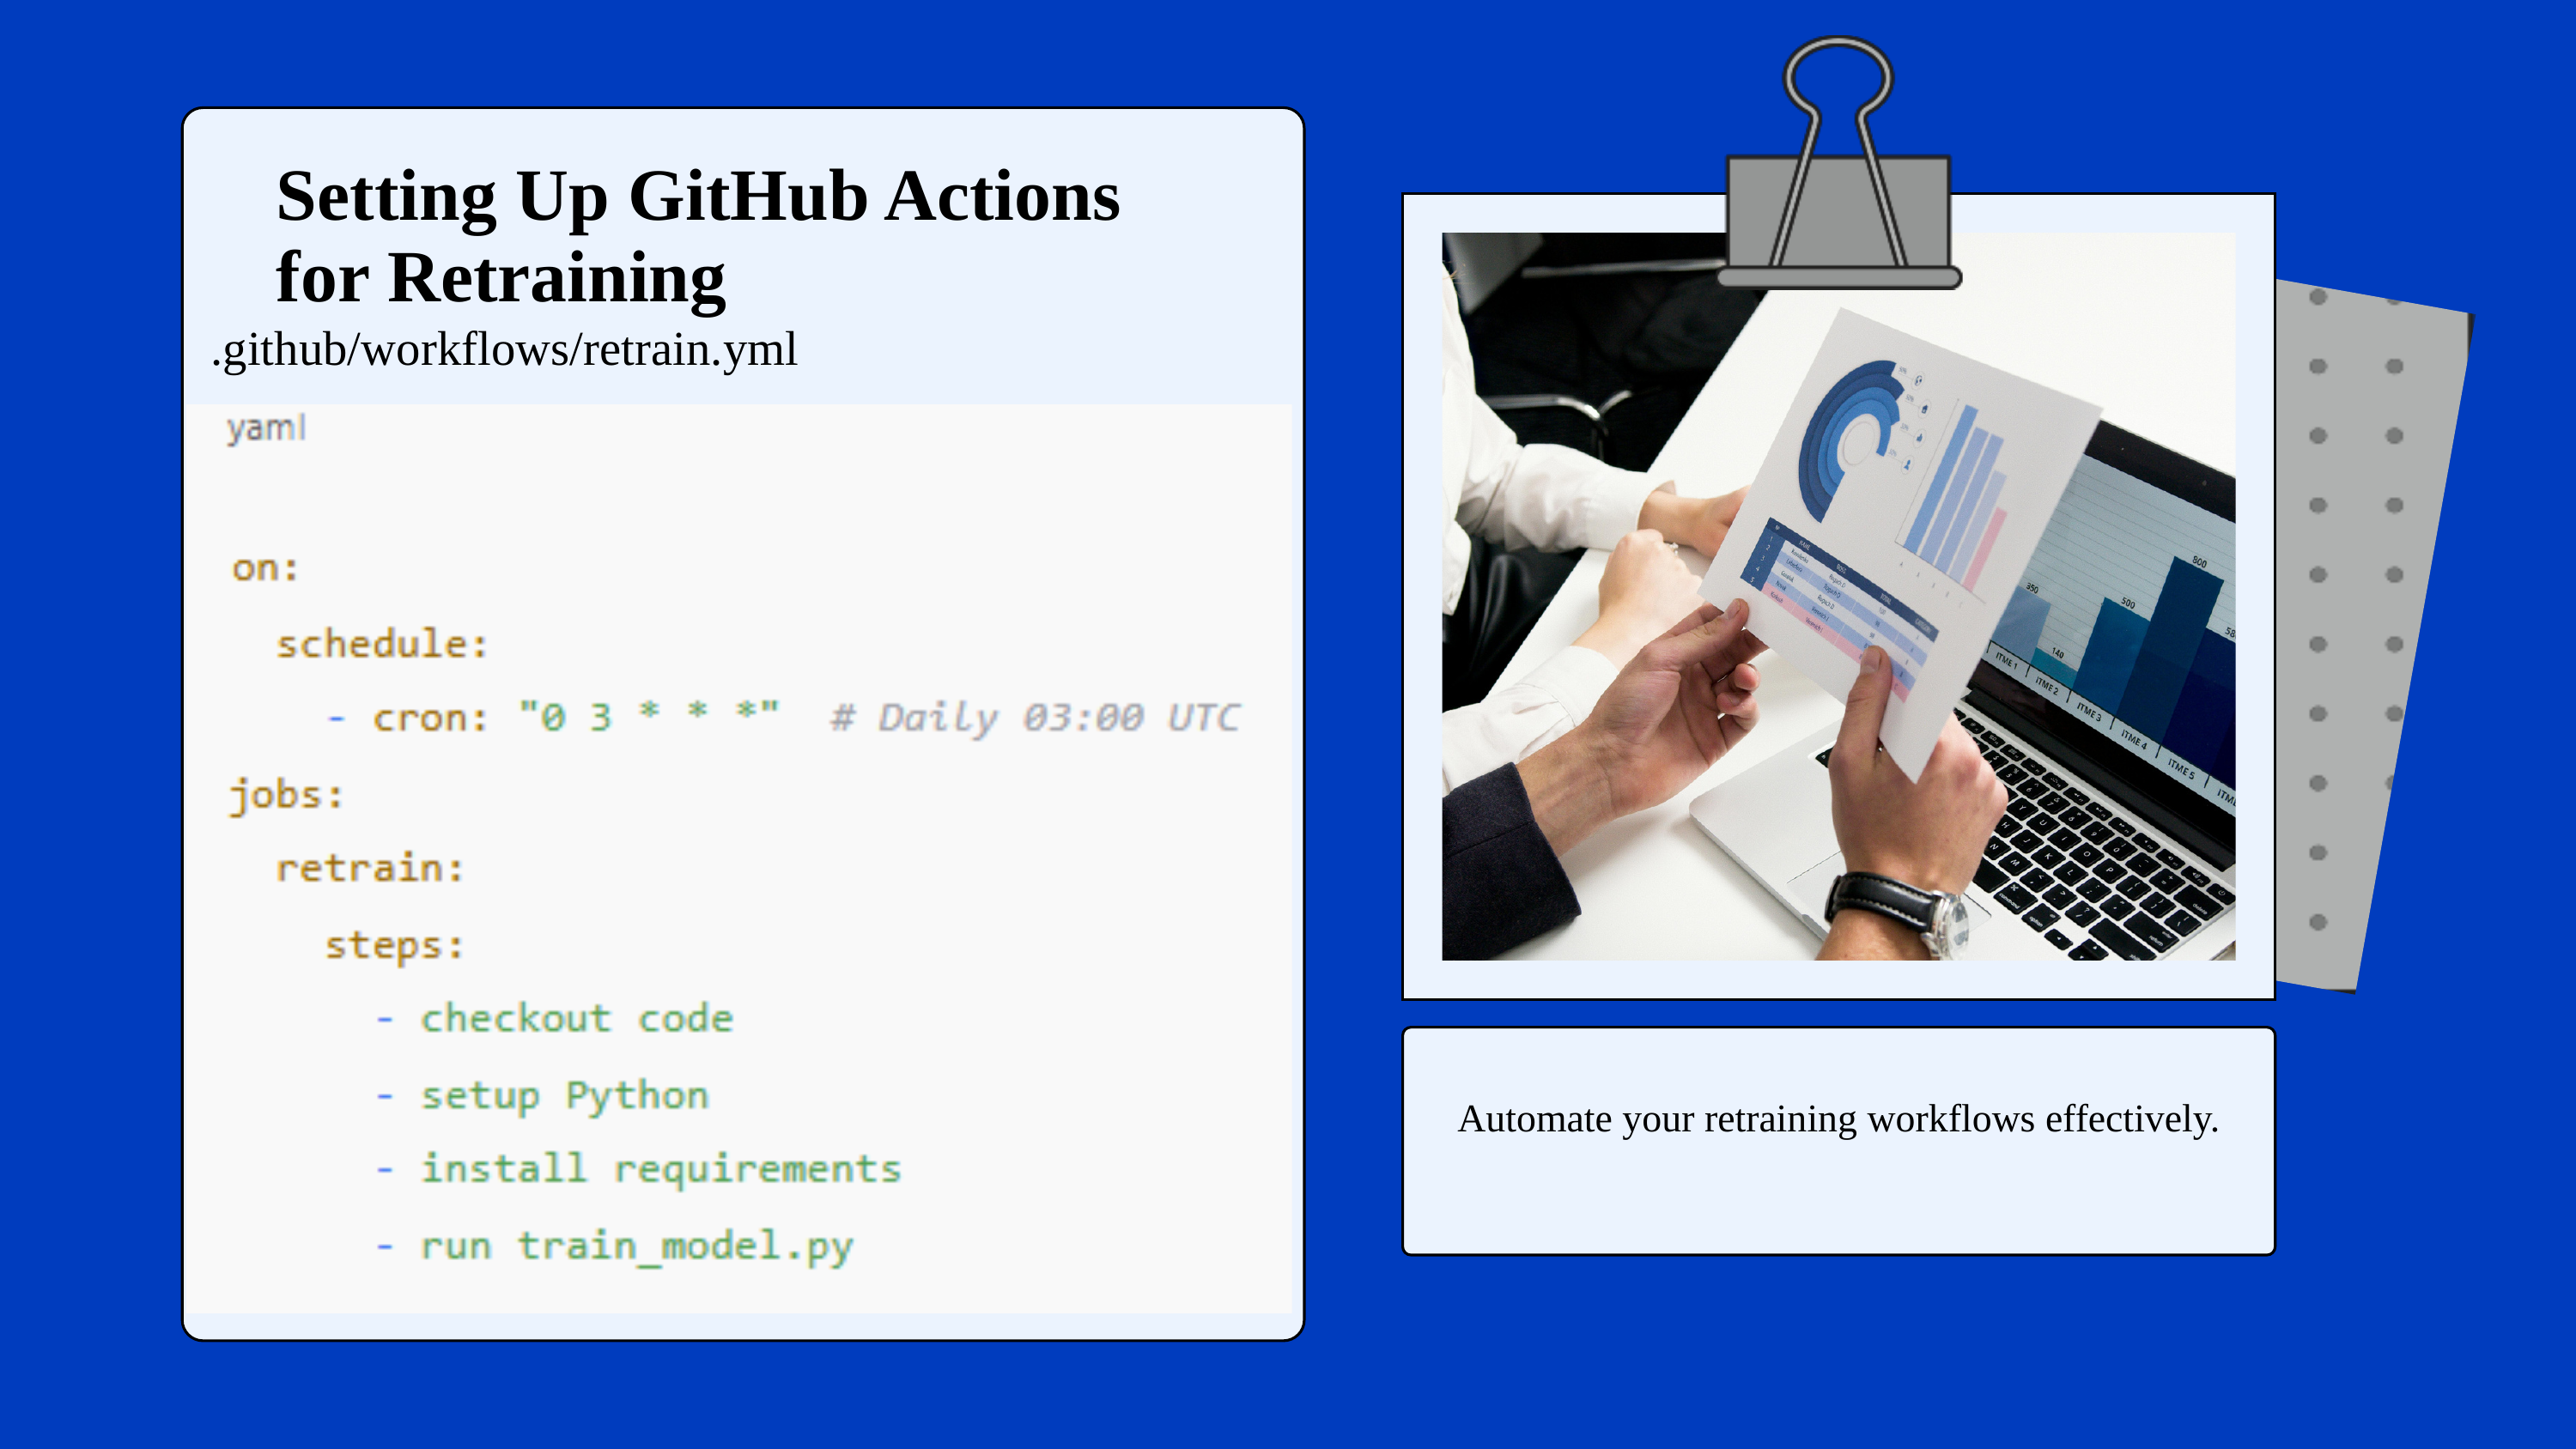

Setting Up GitHub Actions for Retraining

.github/workflows/retrain.yml

Automate your retraining workflows effectively.